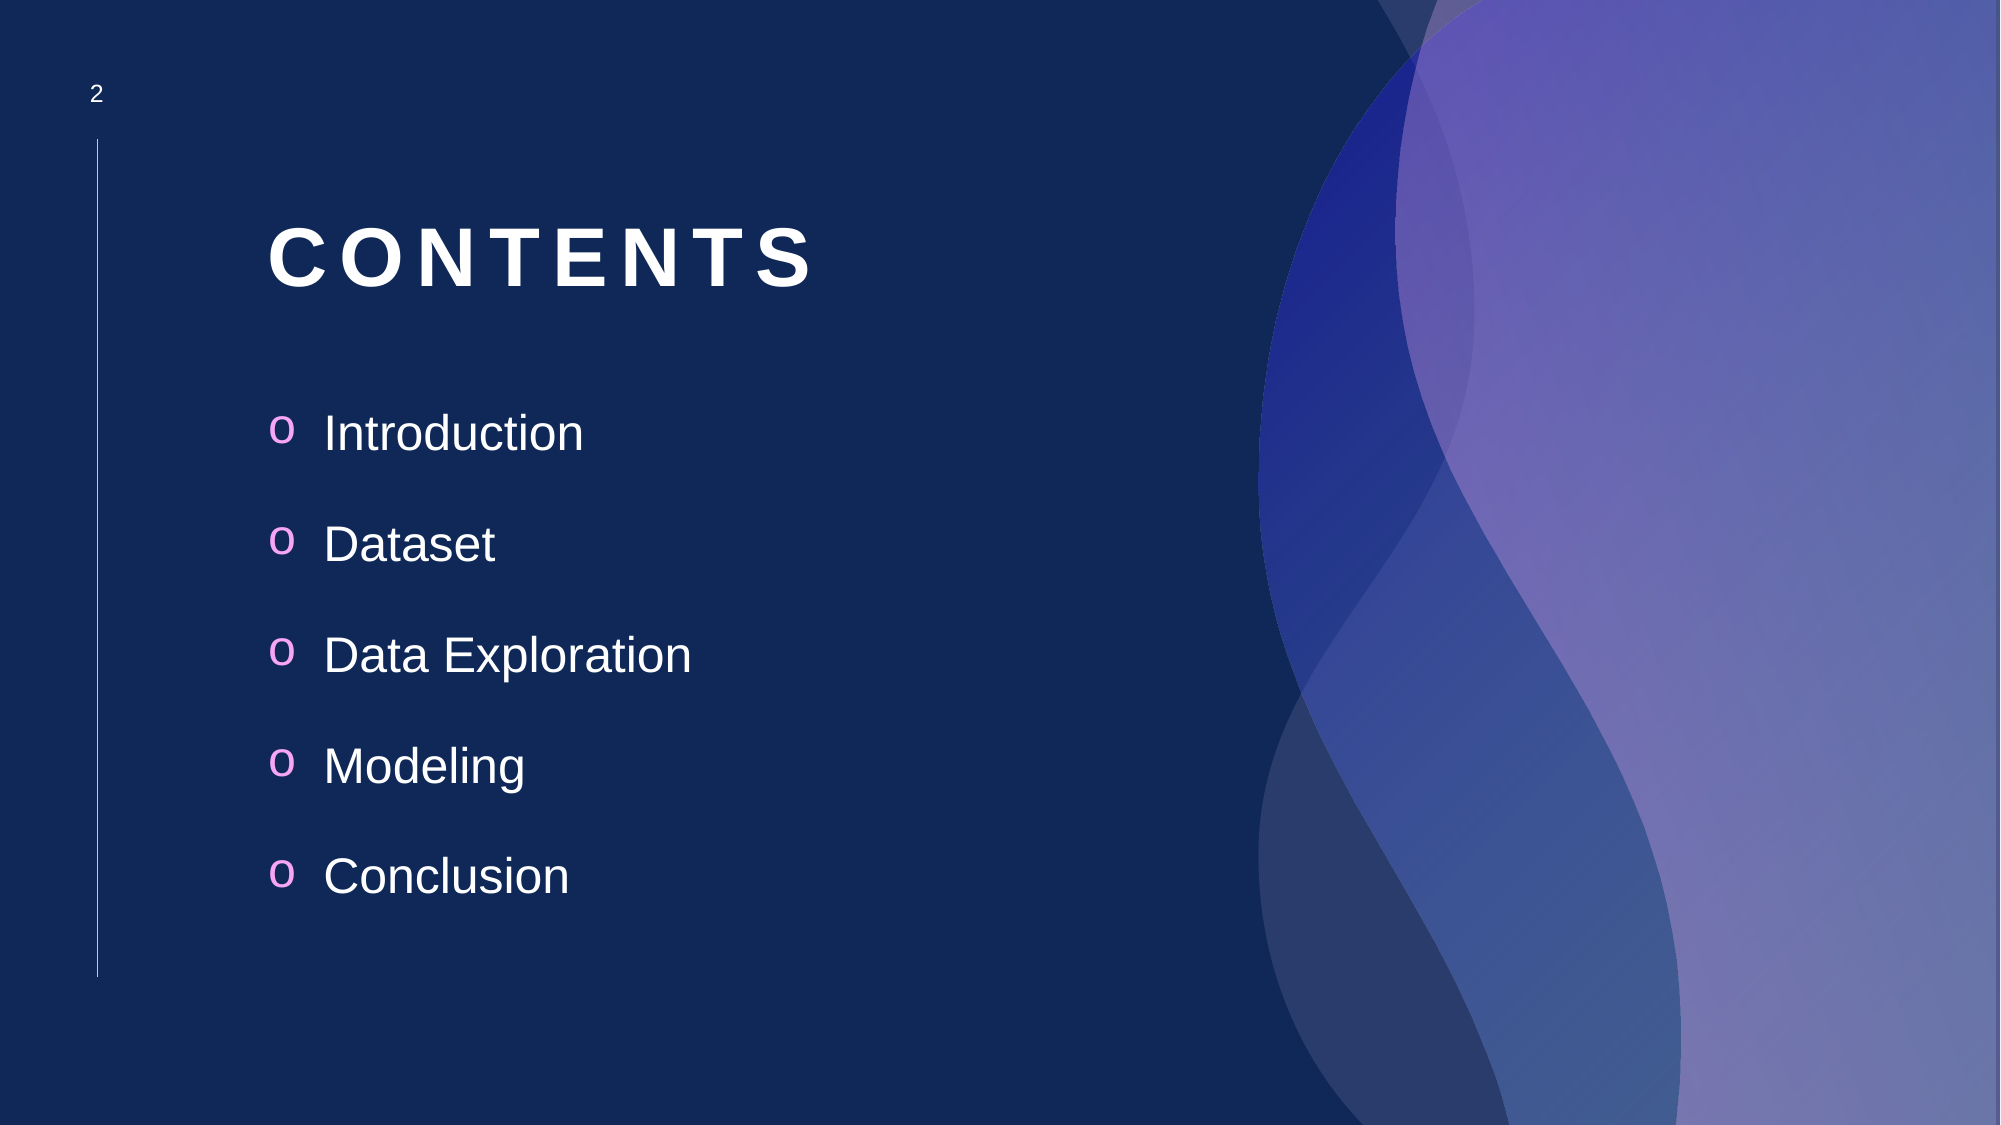

2
# CONTENTS
Introduction
Dataset
Data Exploration
Modeling
Conclusion